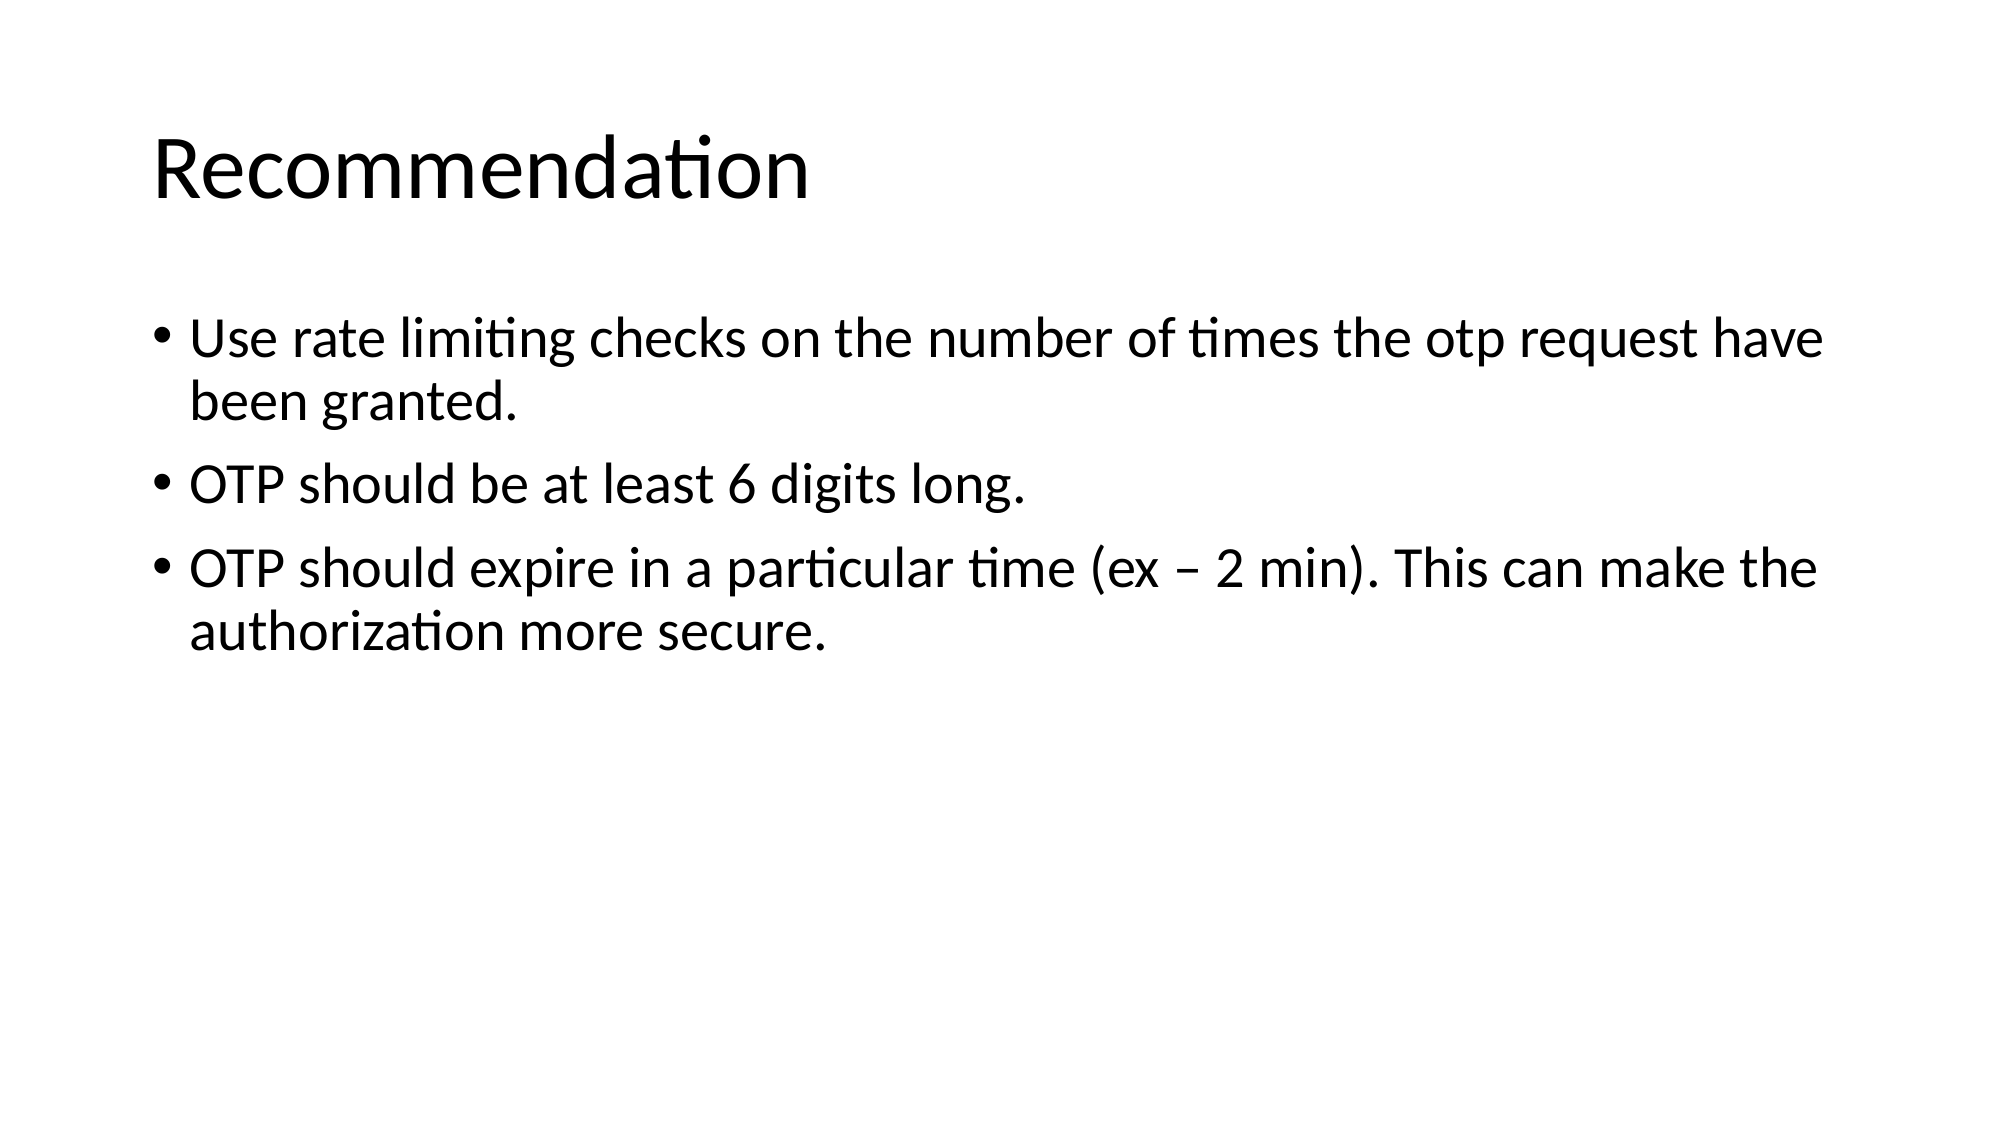

# Recommendation
Use rate limiting checks on the number of times the otp request have been granted.
OTP should be at least 6 digits long.
OTP should expire in a particular time (ex – 2 min). This can make the authorization more secure.